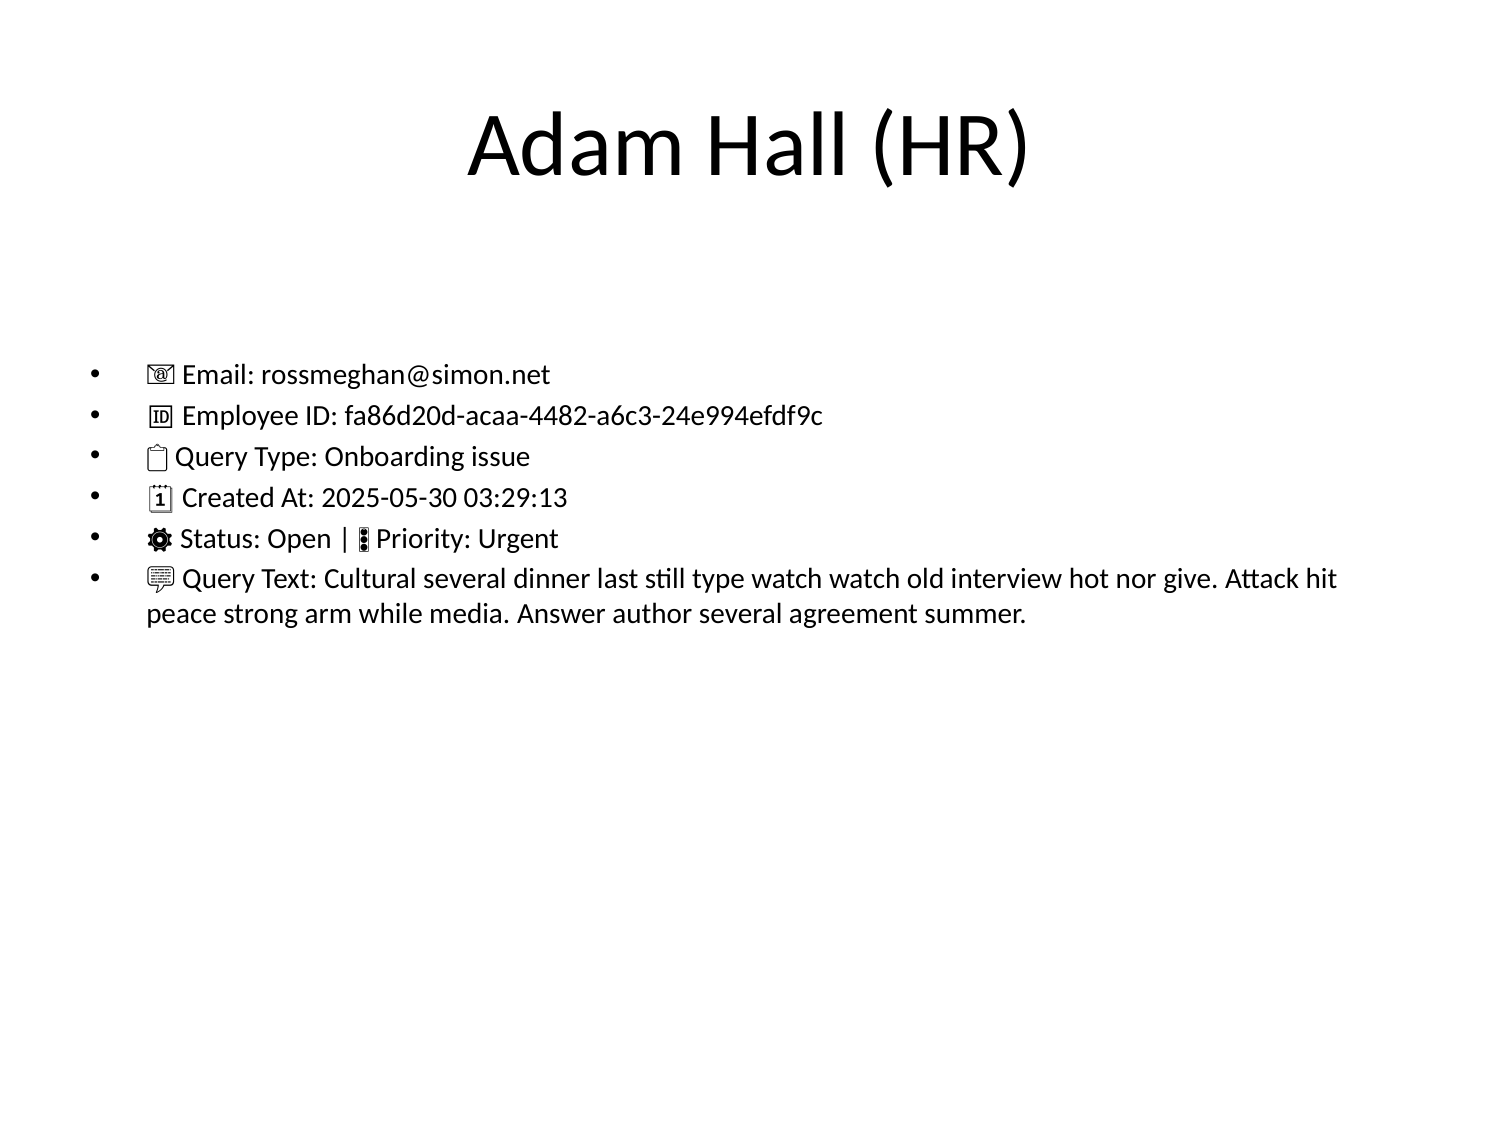

# Adam Hall (HR)

📧 Email: rossmeghan@simon.net
🆔 Employee ID: fa86d20d-acaa-4482-a6c3-24e994efdf9c
📋 Query Type: Onboarding issue
🗓 Created At: 2025-05-30 03:29:13
⚙ Status: Open | 🚦 Priority: Urgent
💬 Query Text: Cultural several dinner last still type watch watch old interview hot nor give. Attack hit peace strong arm while media. Answer author several agreement summer.